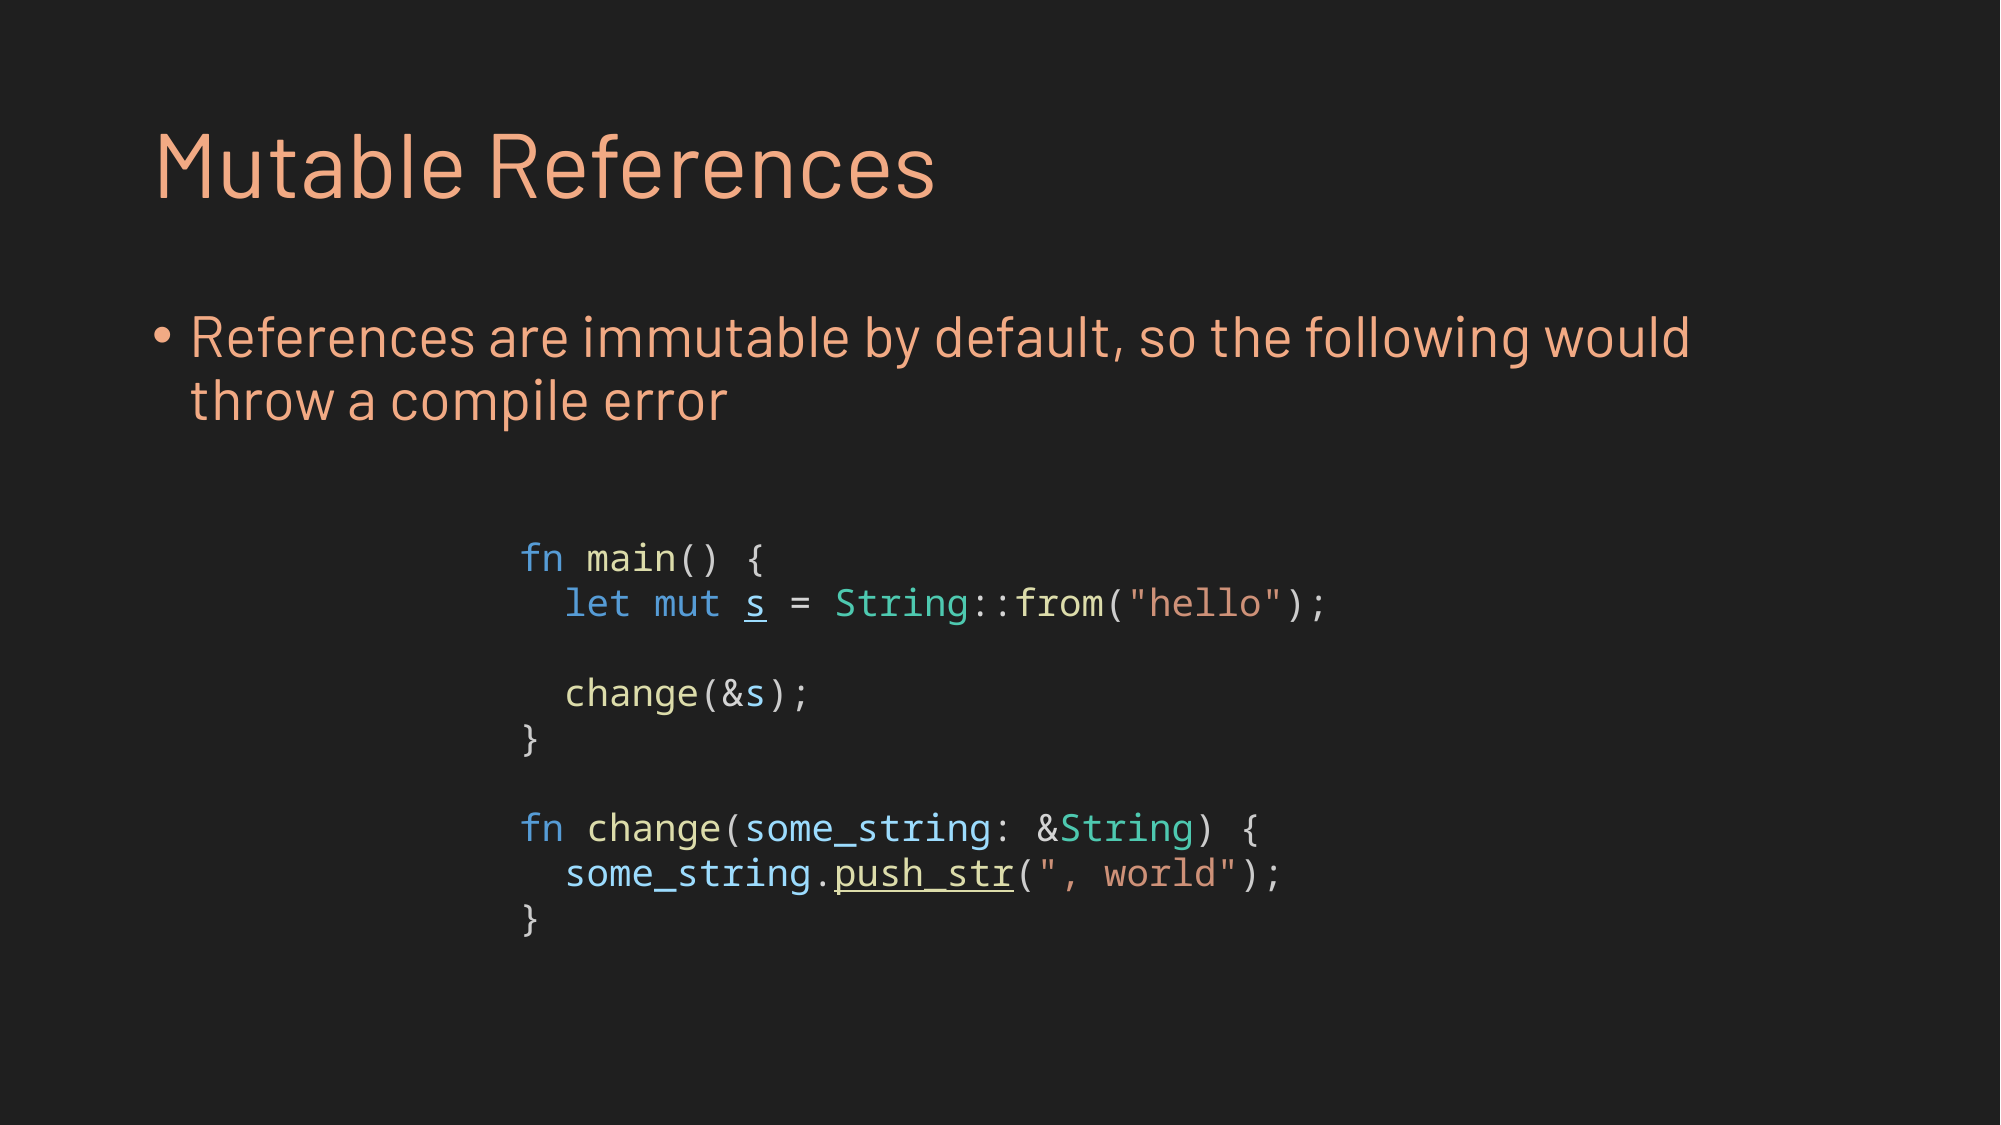

# Mutable References
References are immutable by default, so the following would throw a compile error
fn main() {
  let mut s = String::from("hello");
  change(&s);
}
fn change(some_string: &String) {
  some_string.push_str(", world");
}